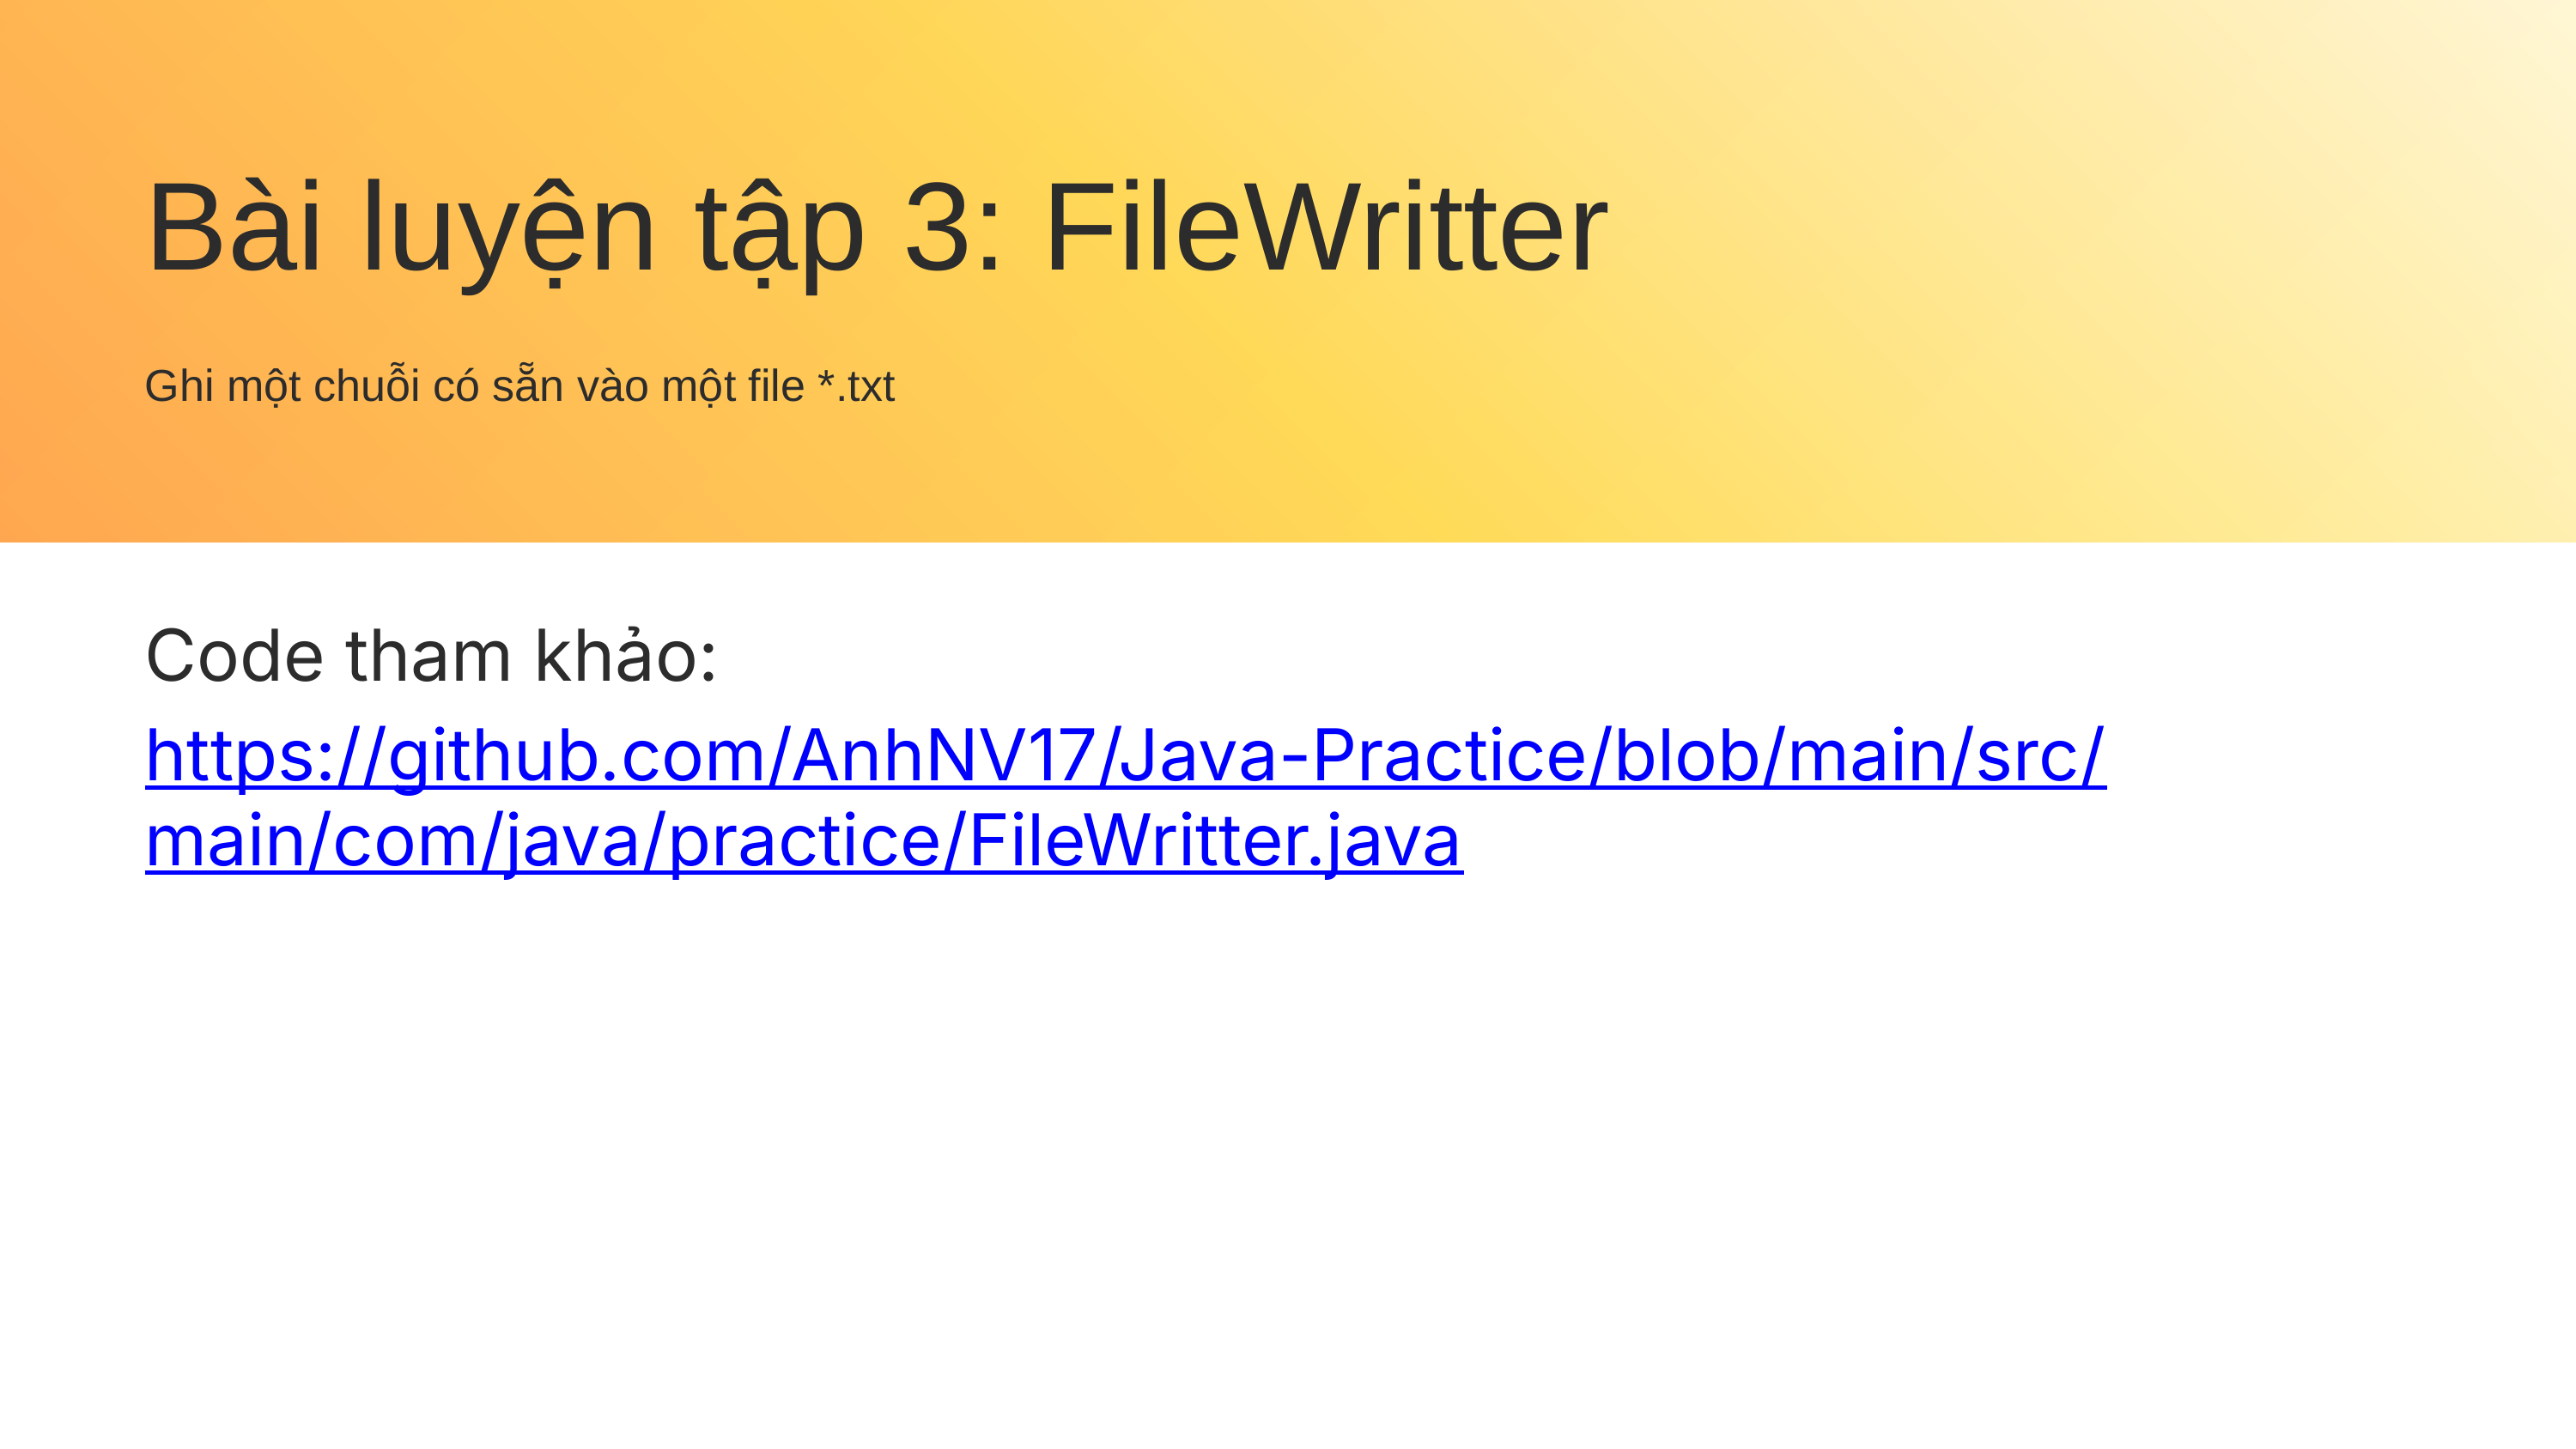

Bài luyện tập 3: FileWritter
Ghi một chuỗi có sẵn vào một file *.txt

Code tham khảo: https://github.com/AnhNV17/Java-Practice/blob/main/src/main/com/java/practice/FileWritter.java